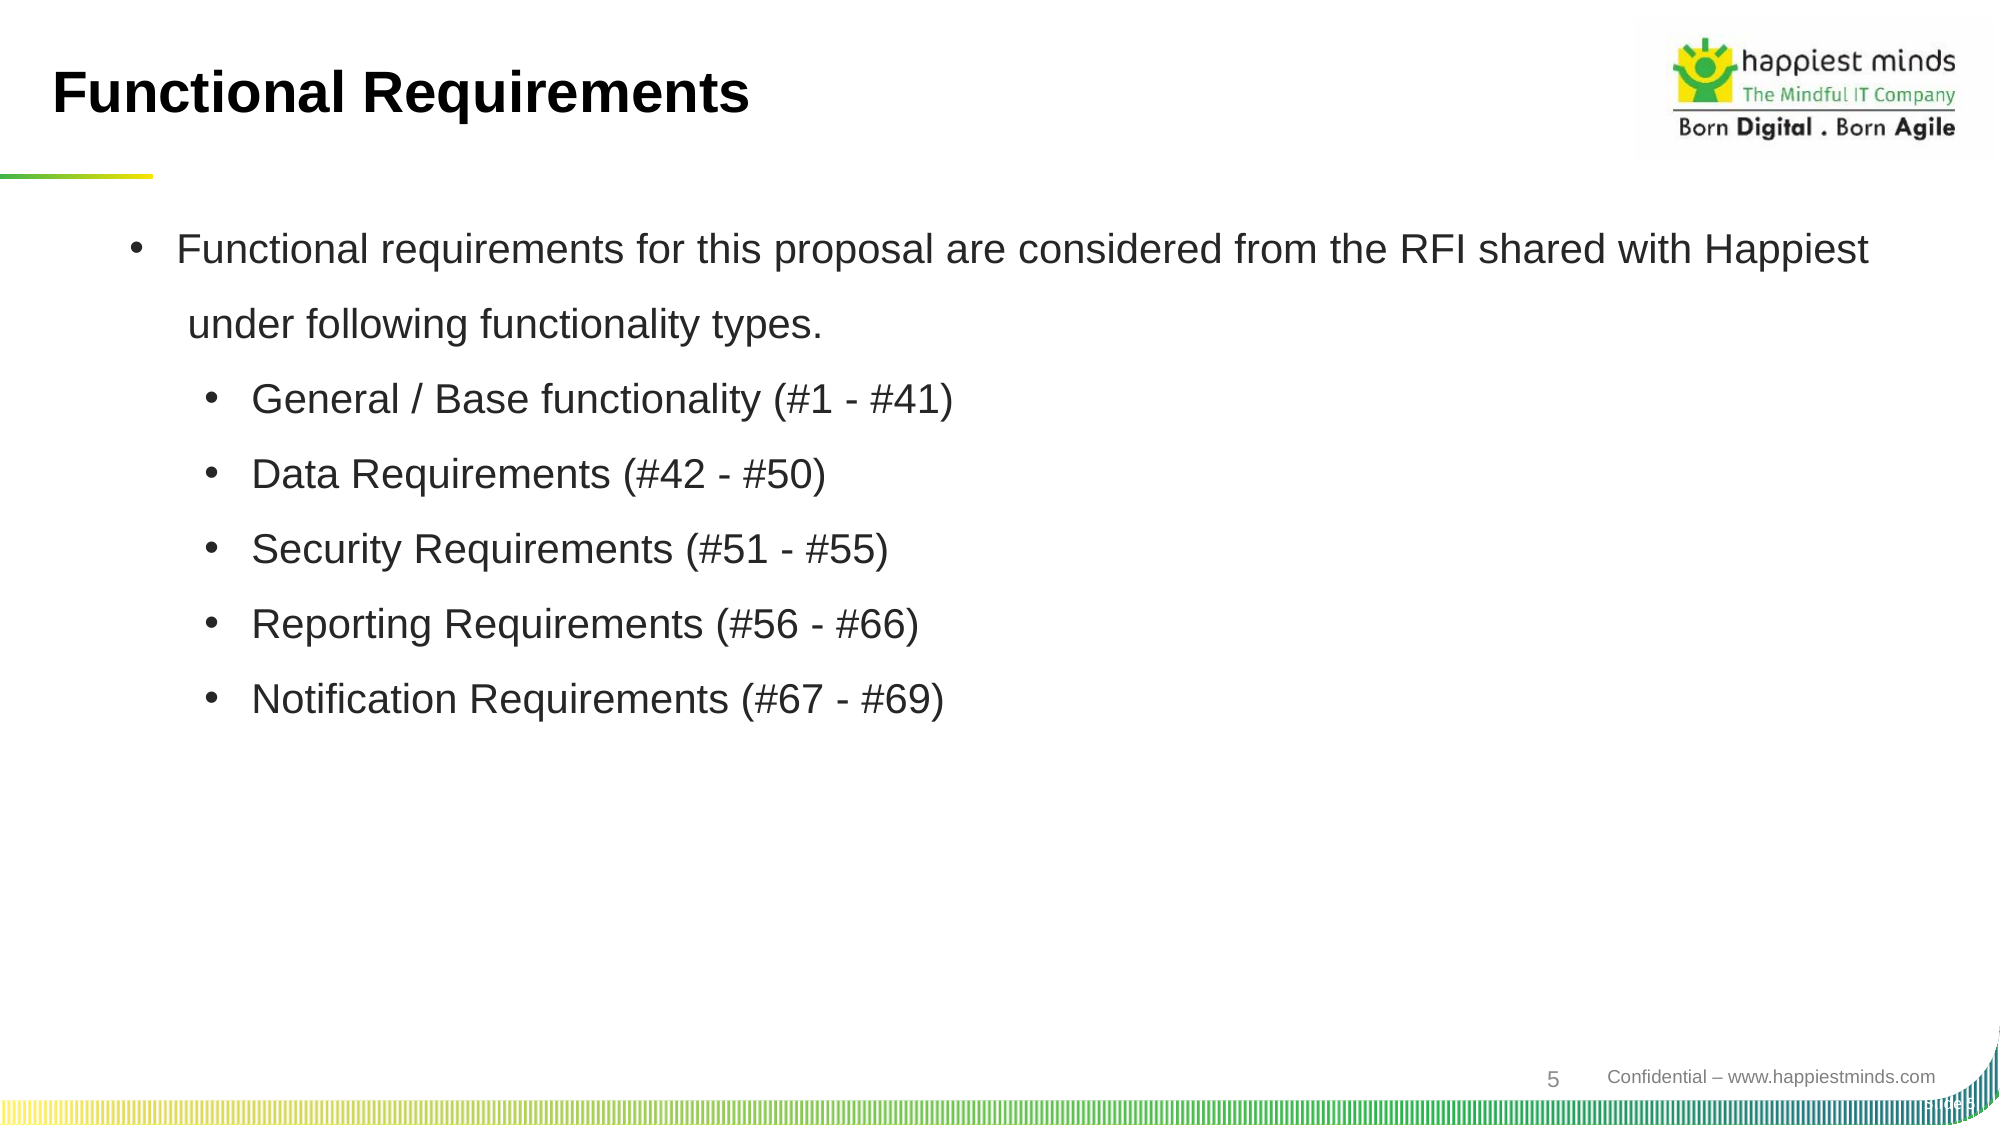

Functional Requirements
Functional requirements for this proposal are considered from the RFI shared with Happiest  under following functionality types.
General / Base functionality (#1 - #41)
Data Requirements (#42 - #50)
Security Requirements (#51 - #55)
Reporting Requirements (#56 - #66)
Notification Requirements (#67 - #69)
5
Slide 5